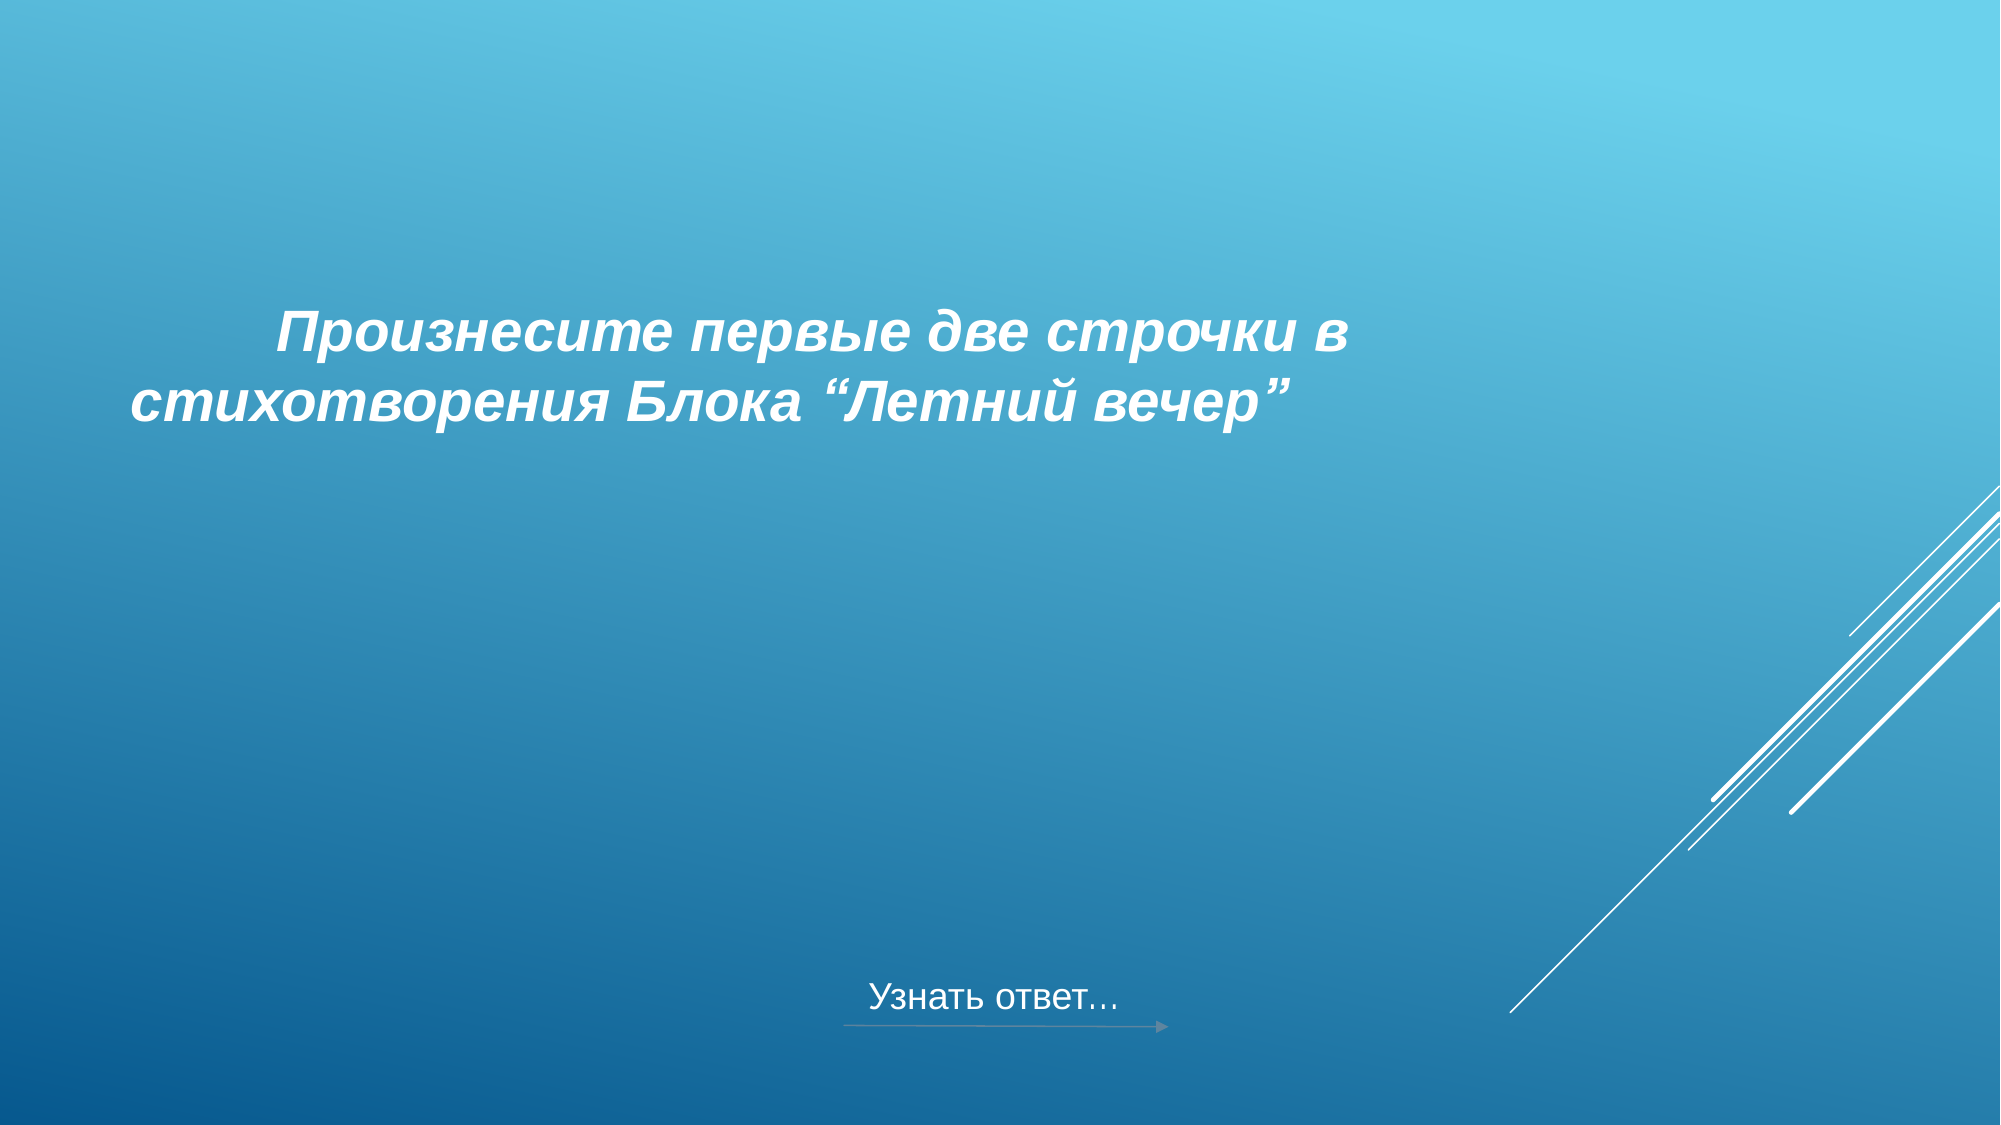

Произнесите первые две строчки в стихотворения Блока “Летний вечер”

Узнать ответ…